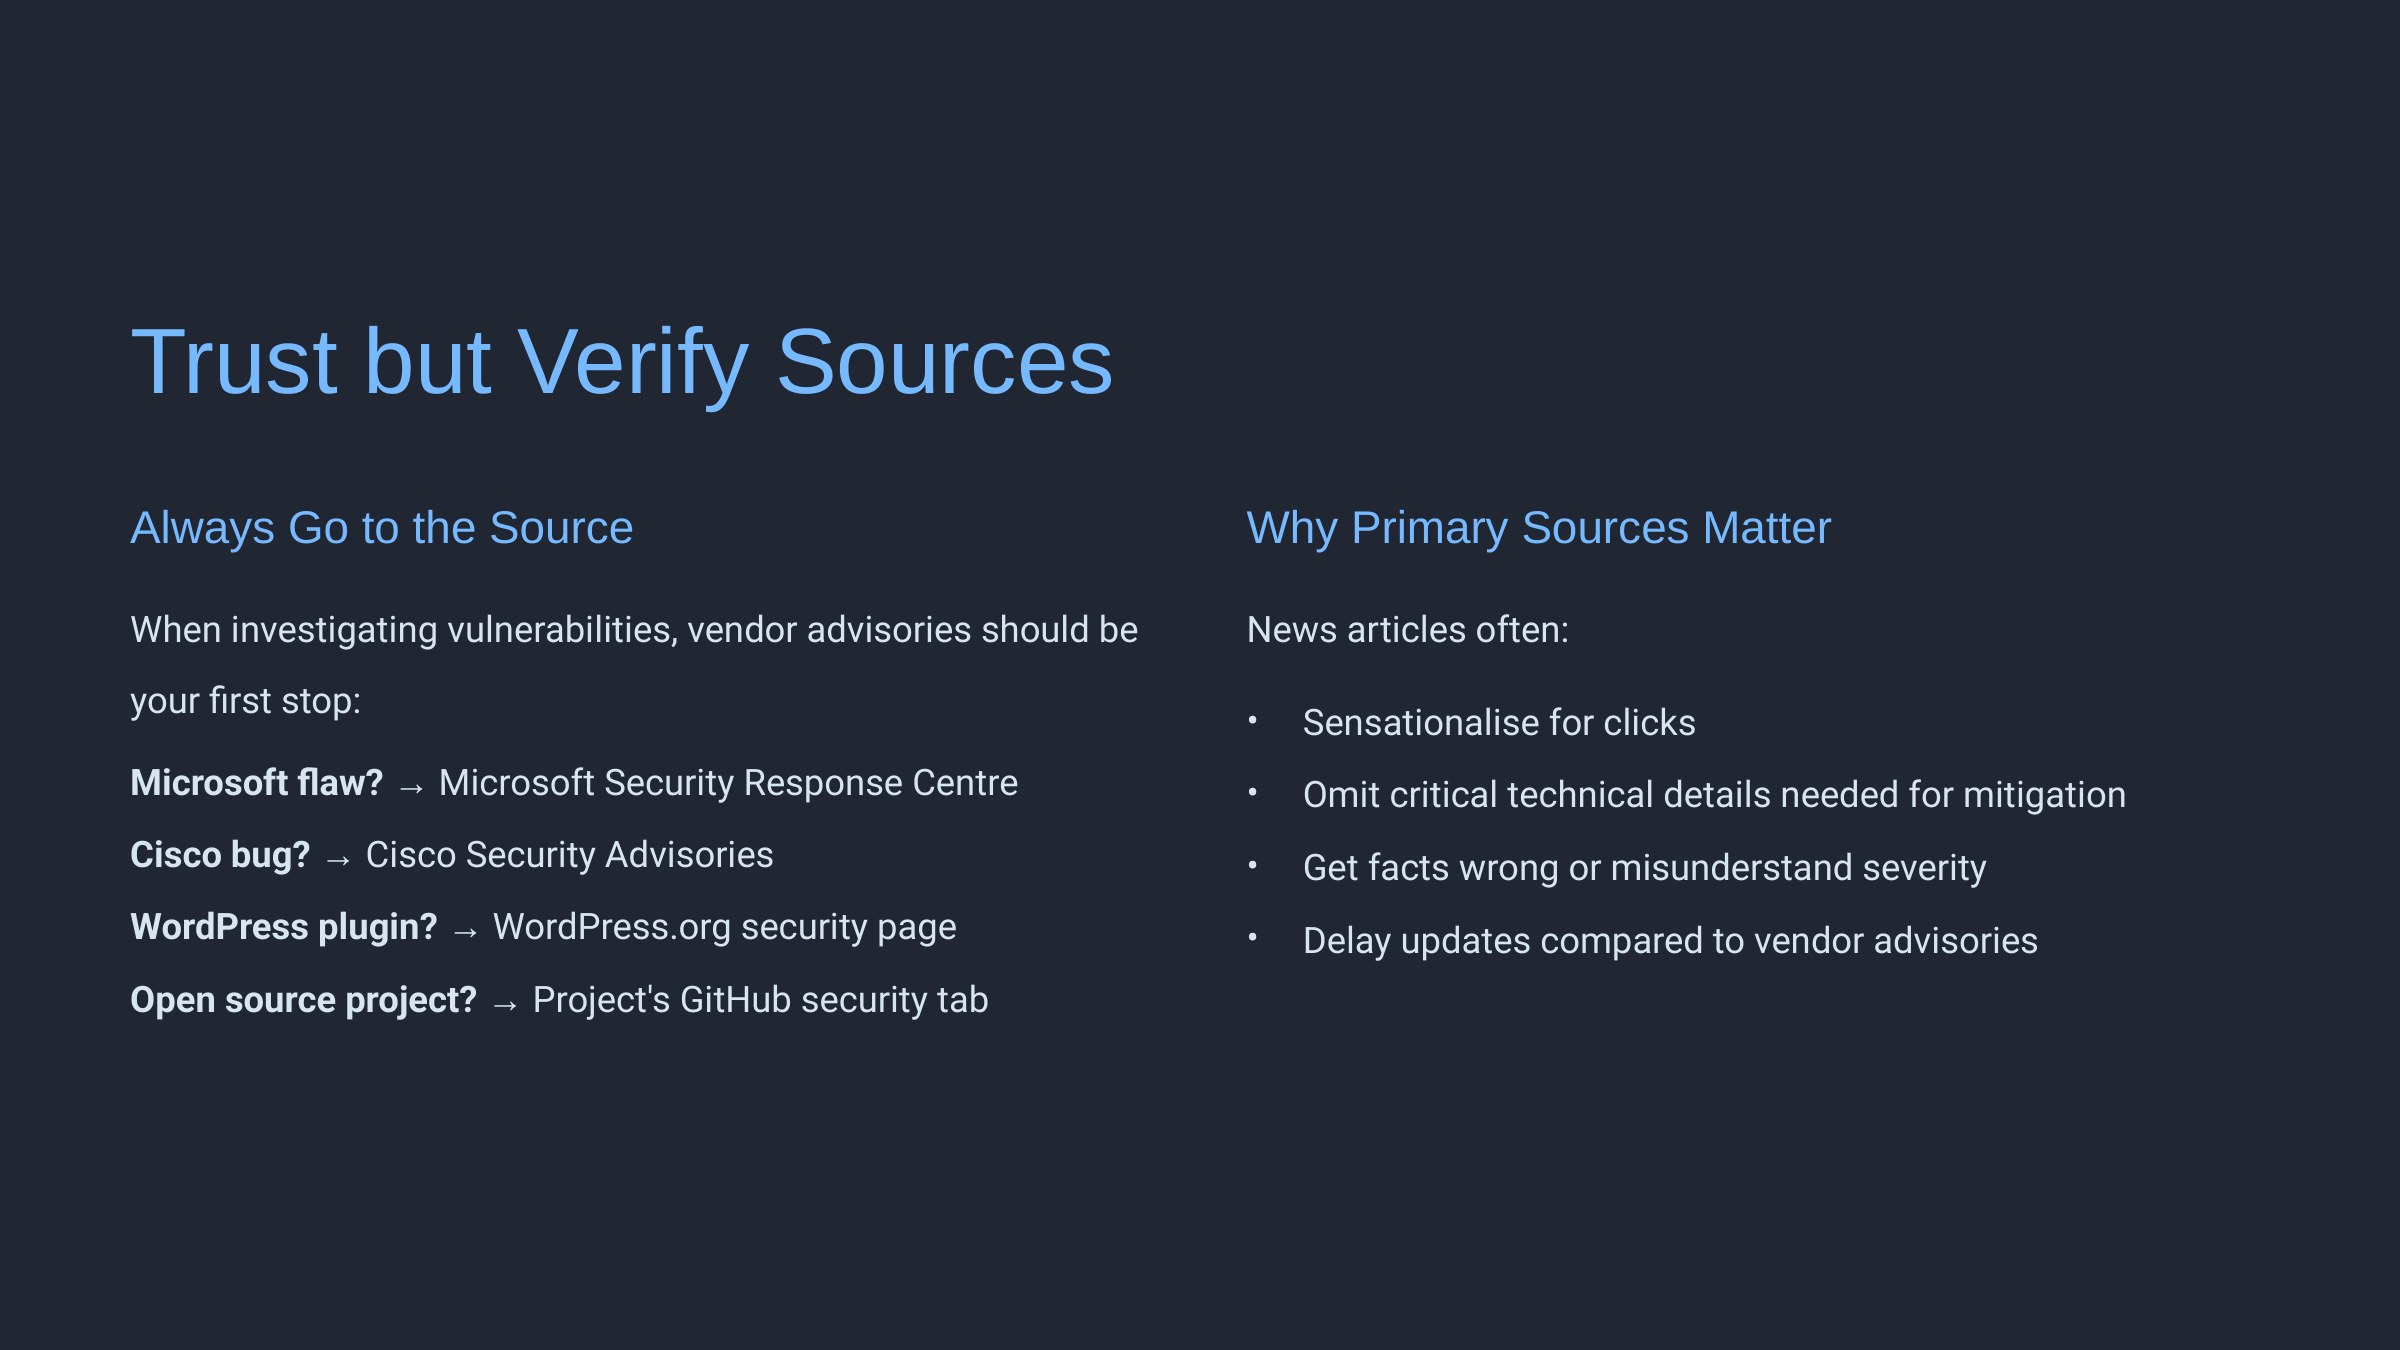

Trust but Verify Sources
Always Go to the Source
Why Primary Sources Matter
When investigating vulnerabilities, vendor advisories should be your first stop:
News articles often:
Sensationalise for clicks
Microsoft flaw? → Microsoft Security Response Centre
Omit critical technical details needed for mitigation
Cisco bug? → Cisco Security Advisories
Get facts wrong or misunderstand severity
WordPress plugin? → WordPress.org security page
Delay updates compared to vendor advisories
Open source project? → Project's GitHub security tab